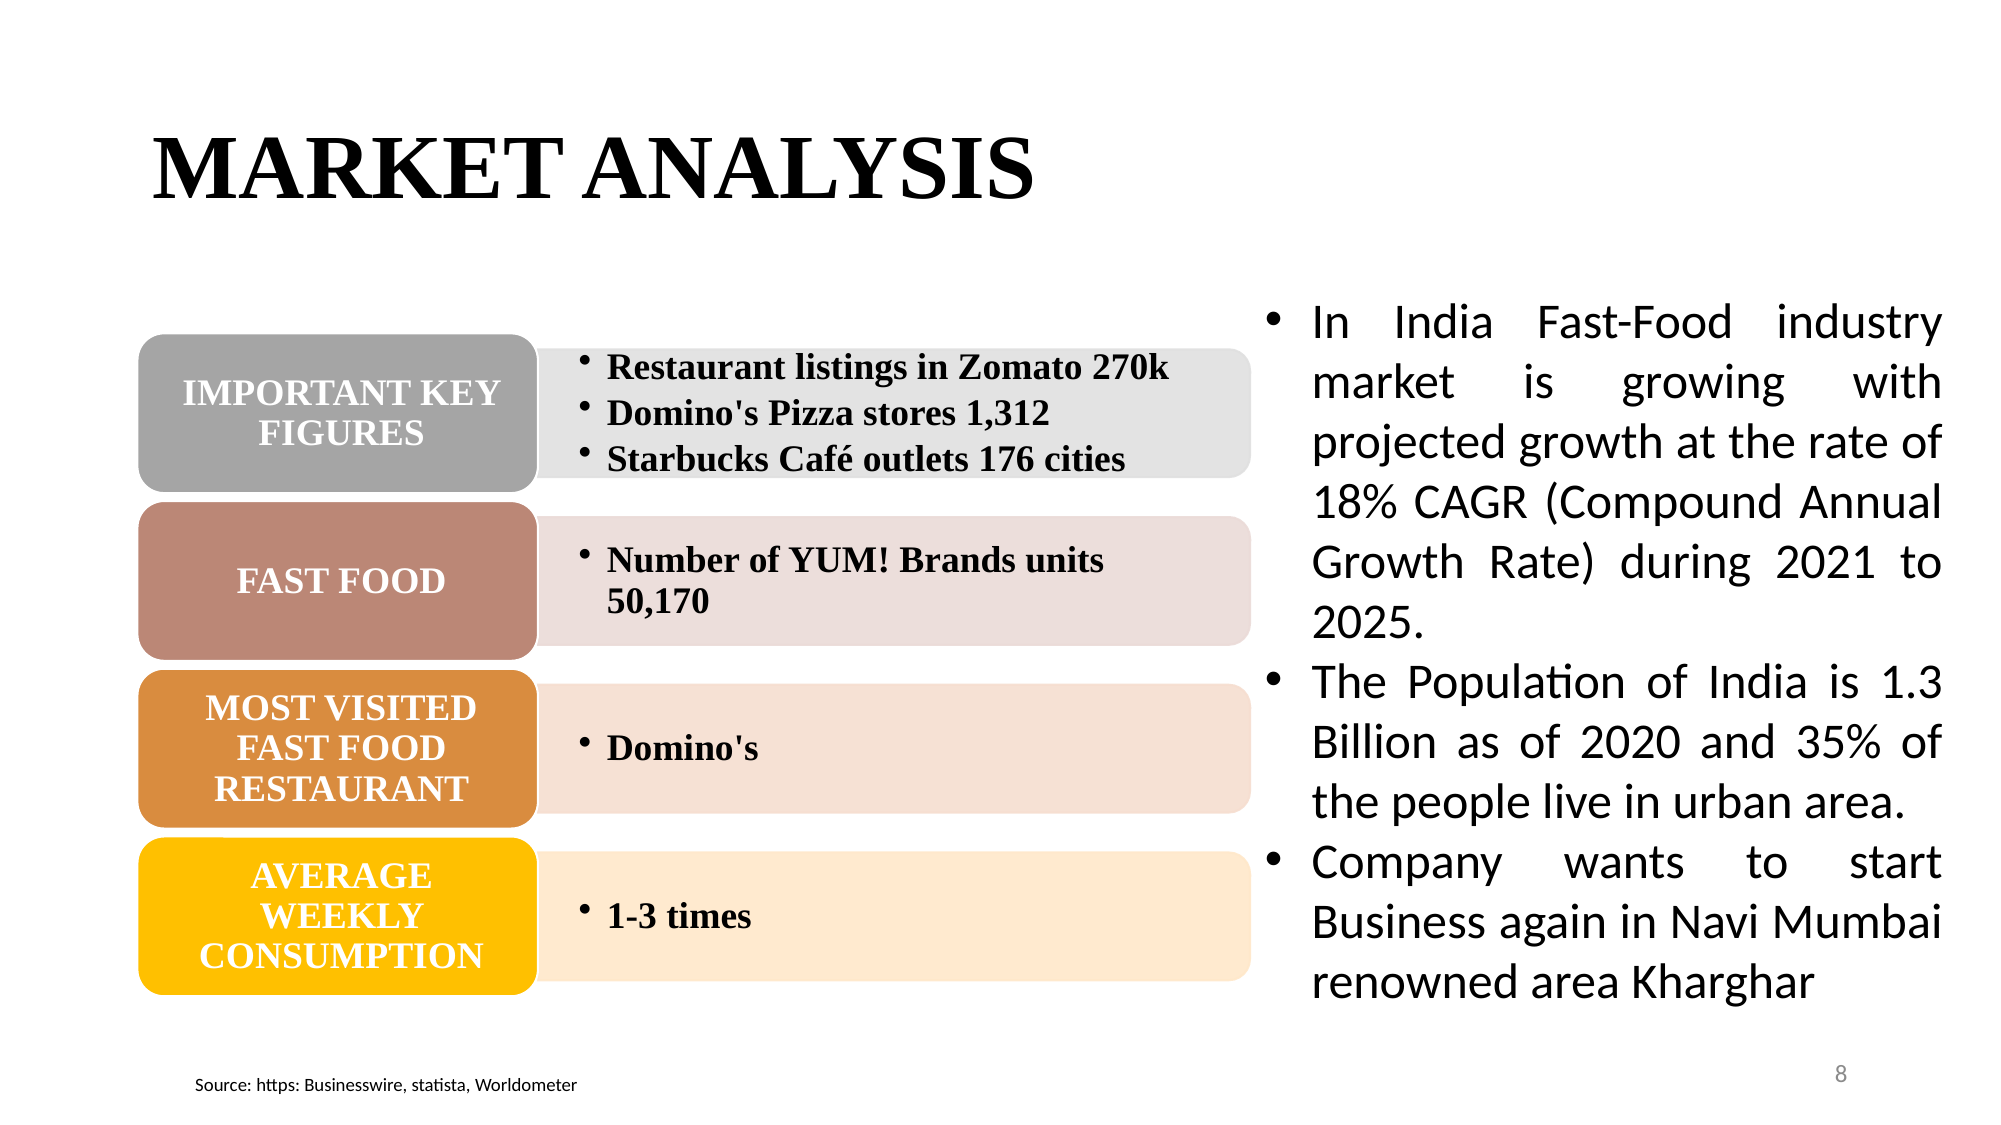

# MARKET ANALYSIS
In India Fast-Food industry market is growing with projected growth at the rate of 18% CAGR (Compound Annual Growth Rate) during 2021 to 2025.
The Population of India is 1.3 Billion as of 2020 and 35% of the people live in urban area.
Company wants to start Business again in Navi Mumbai renowned area Kharghar
Restaurant listings in Zomato 270k
Domino's Pizza stores 1,312
Starbucks Café outlets 176 cities
IMPORTANT KEY FIGURES
Number of YUM! Brands units 50,170
FAST FOOD
Domino's
MOST VISITED FAST FOOD RESTAURANT
1-3 times
AVERAGE WEEKLY CONSUMPTION
8
Source: https: Businesswire, statista, Worldometer